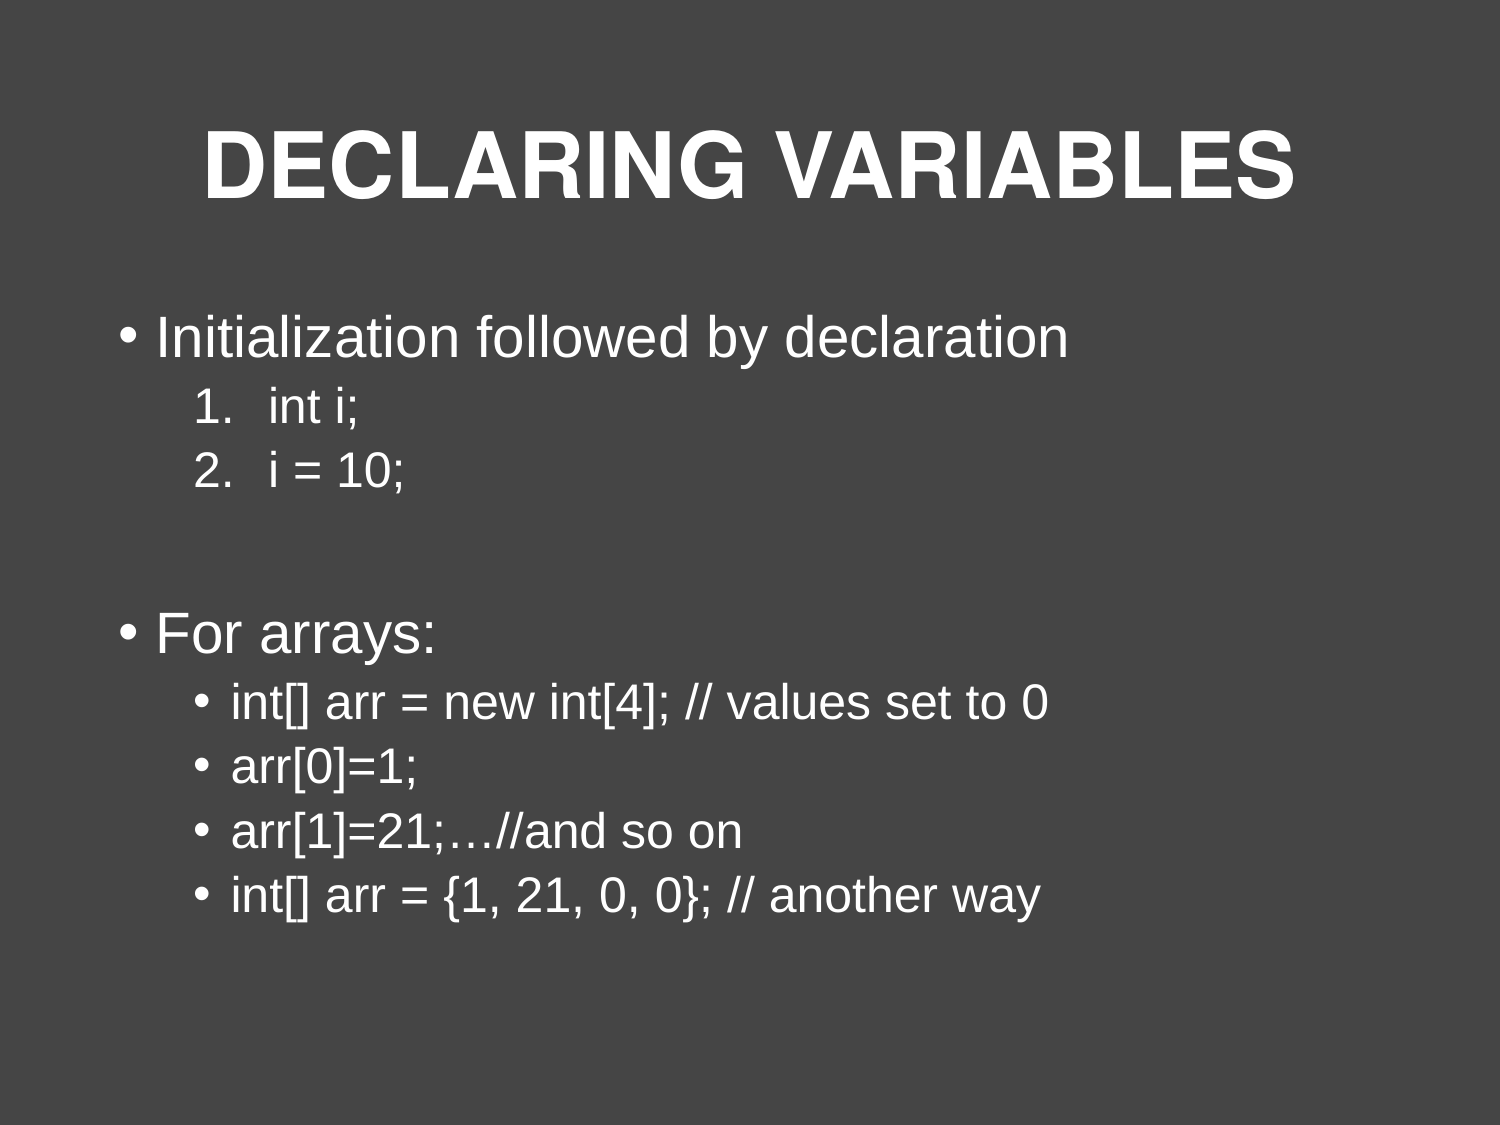

# Declaring Variables
Initialization followed by declaration
int i;
i = 10;

For arrays:
int[] arr = new int[4]; // values set to 0
arr[0]=1;
arr[1]=21;…//and so on
int[] arr = {1, 21, 0, 0}; // another way